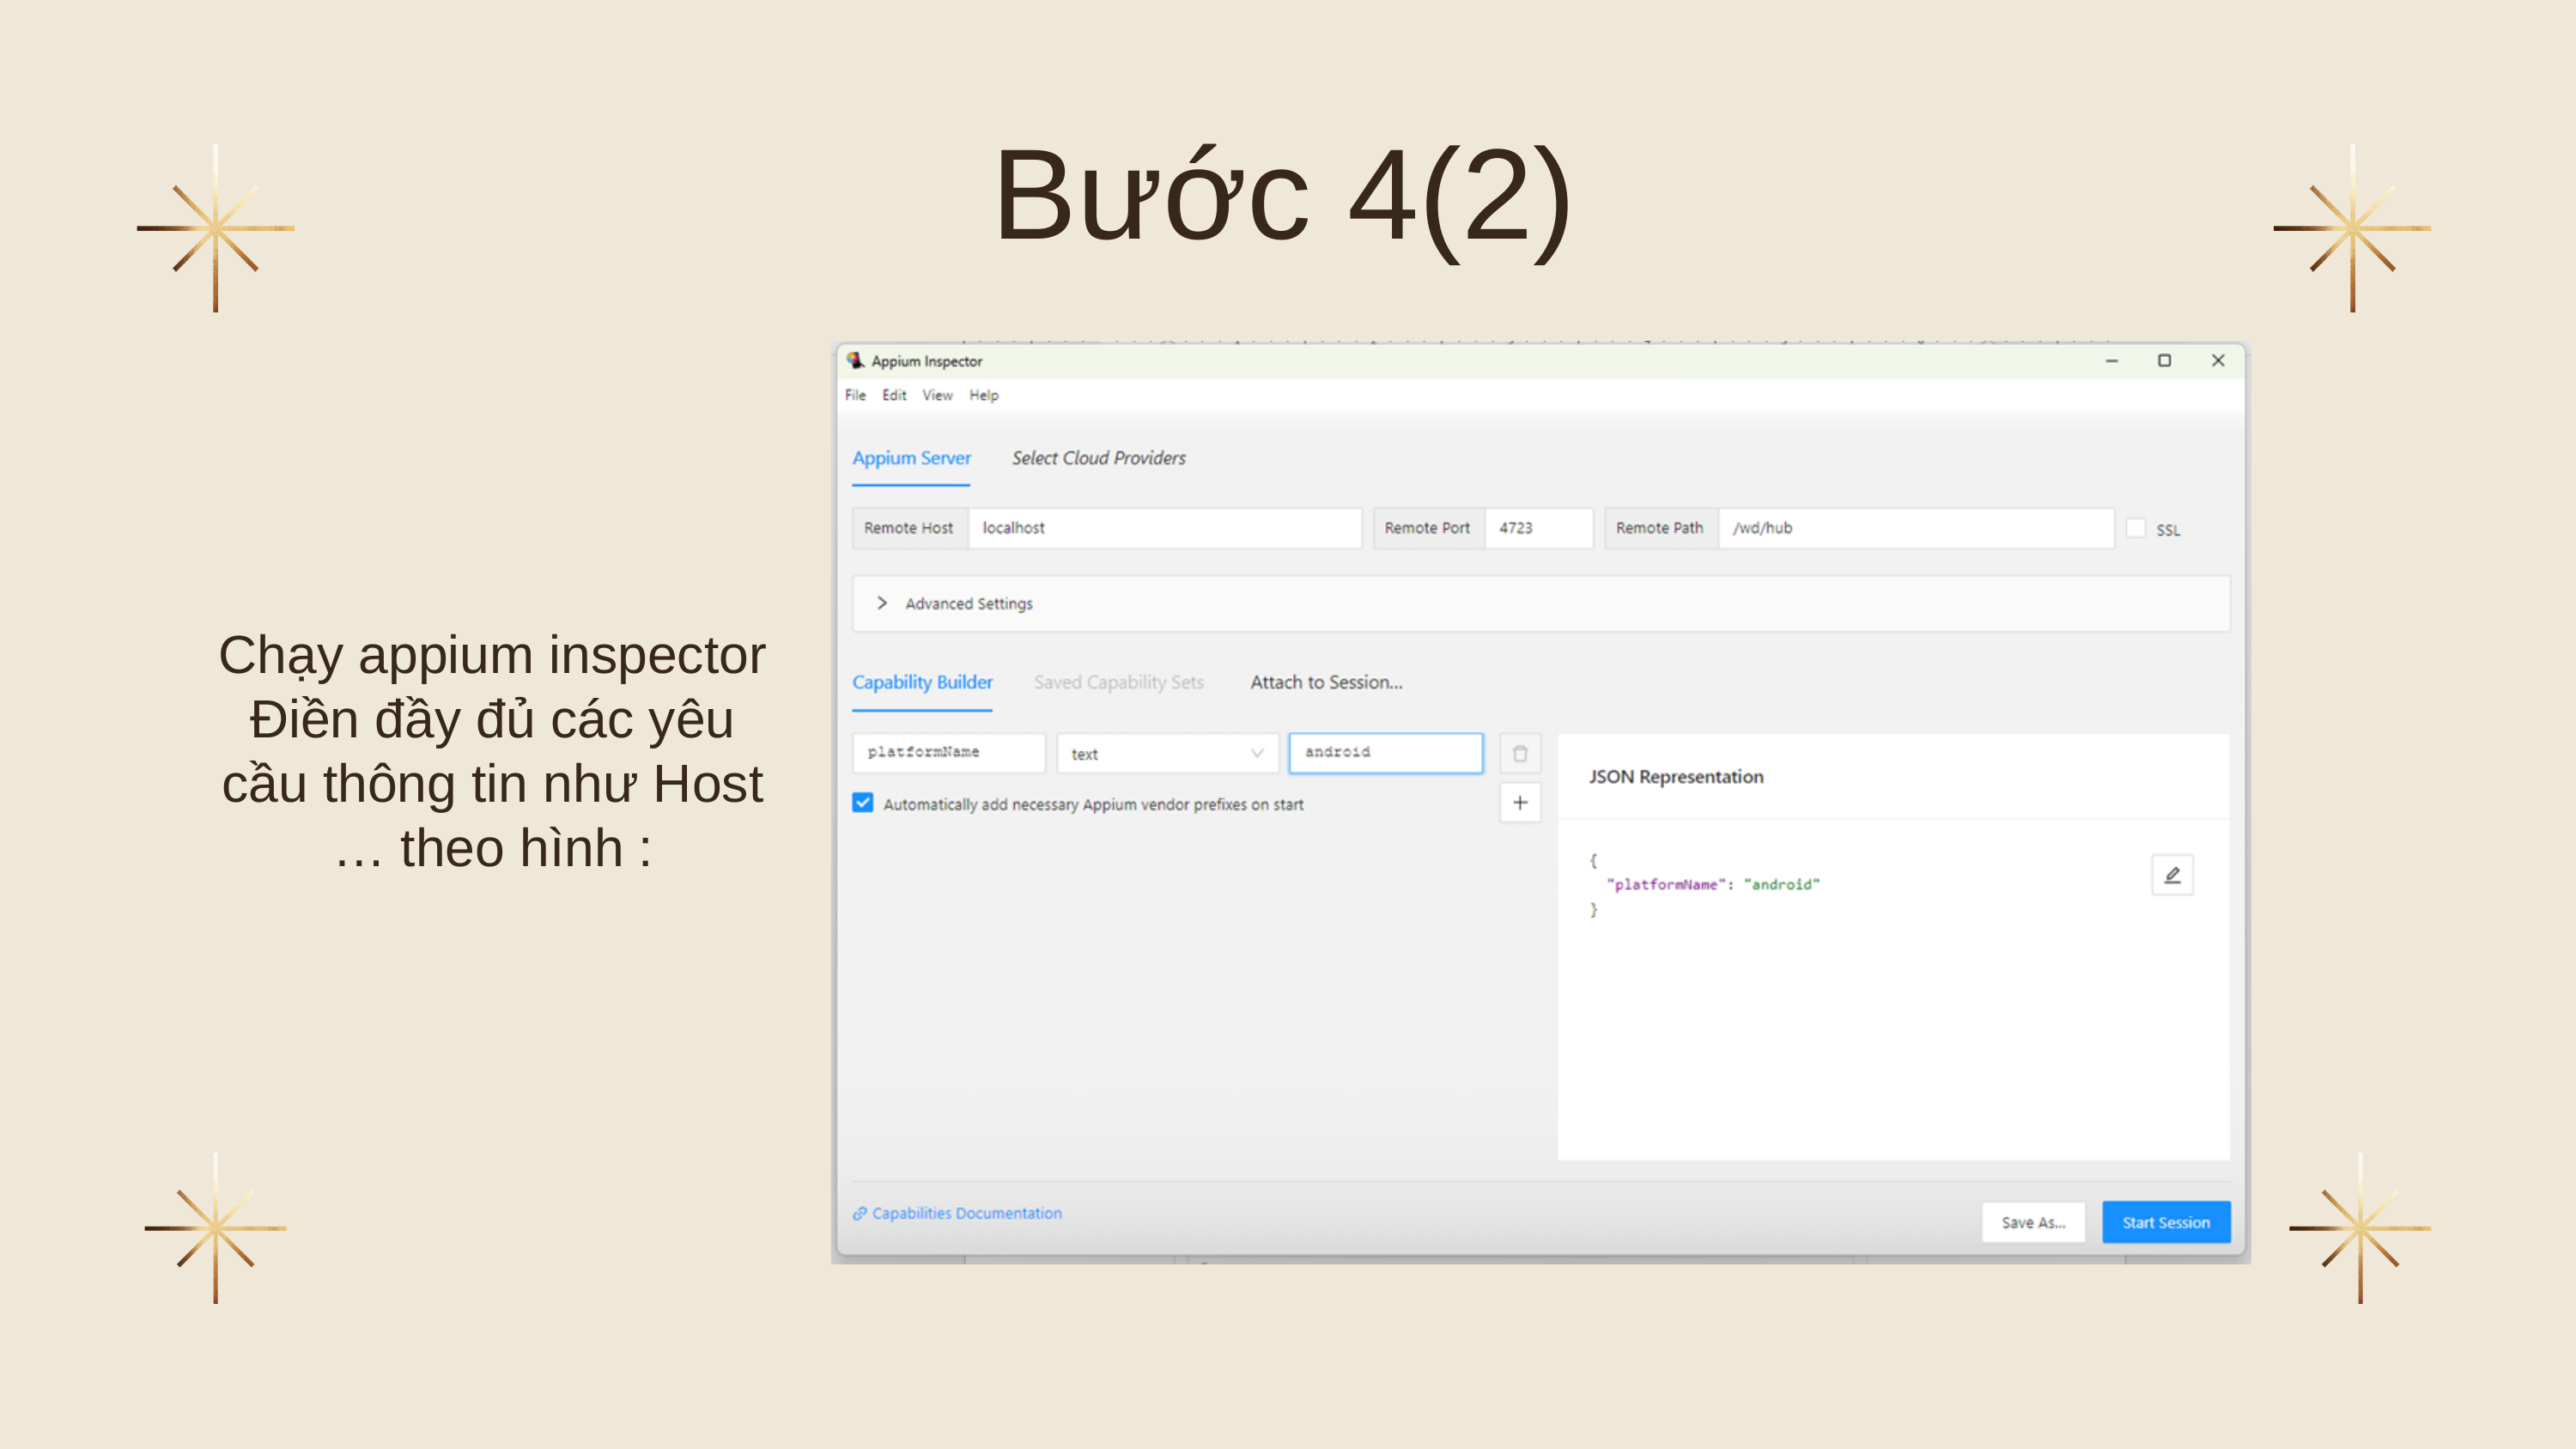

Bước 4(2)

Chạy appium inspector
Điền đầy đủ các yêu cầu thông tin như Host … theo hình :